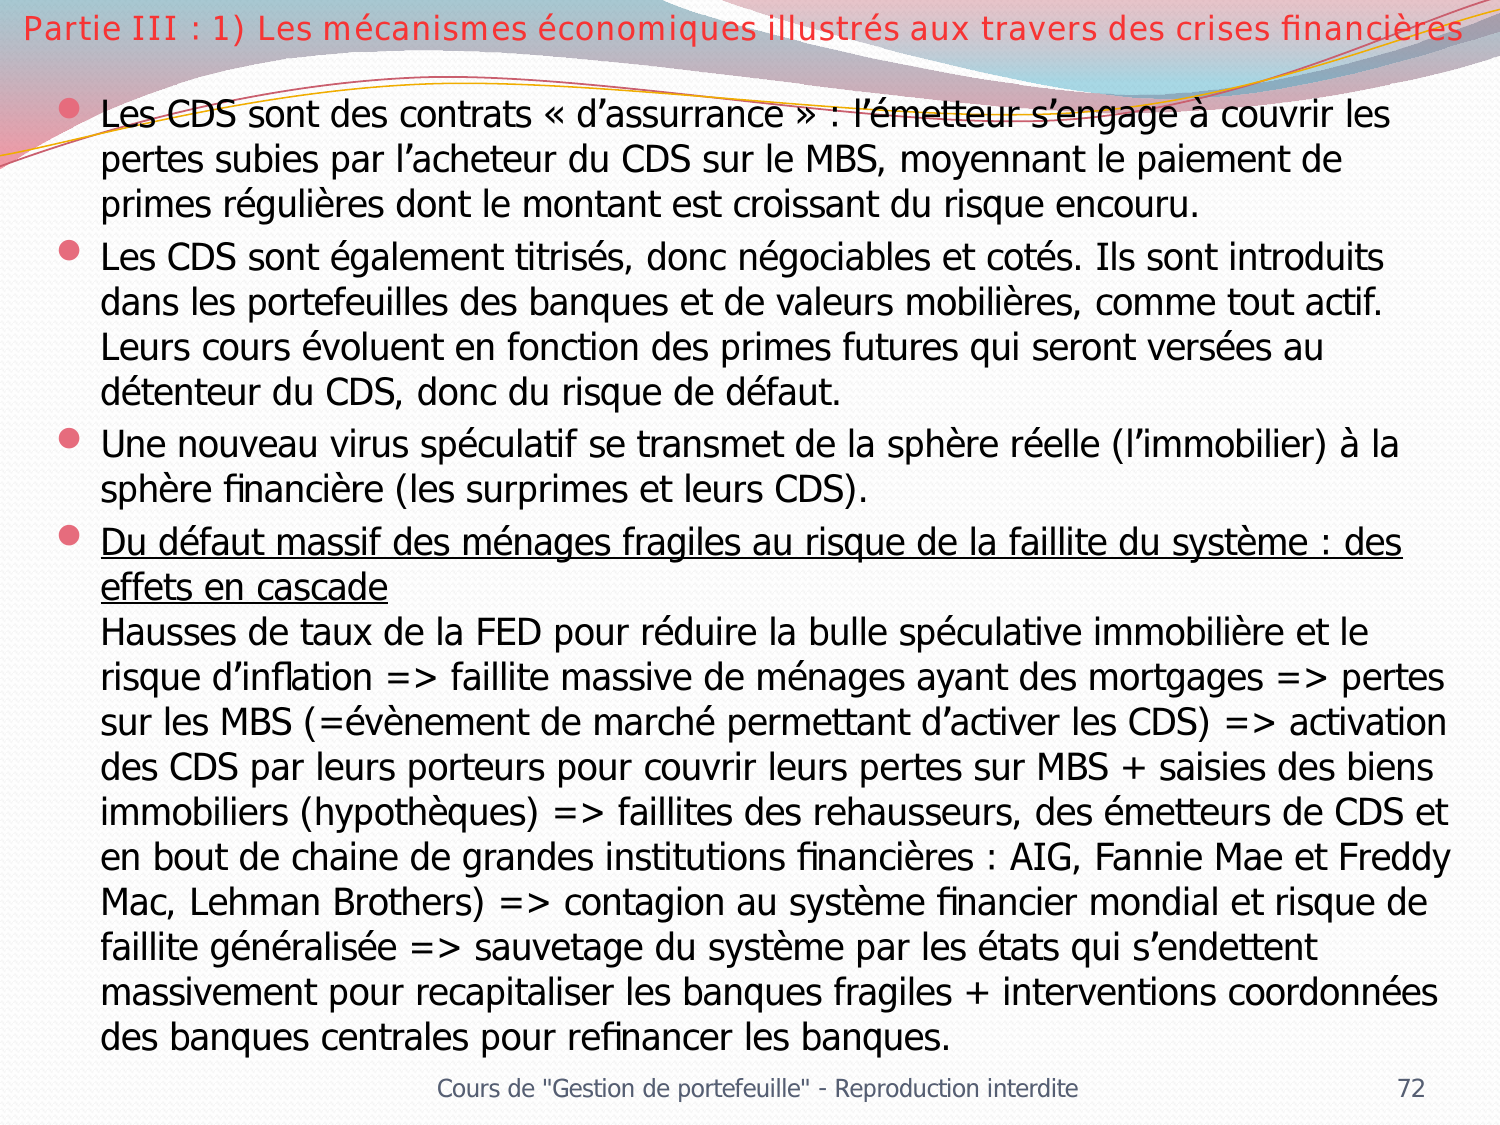

Partie III : 1) Les mécanismes économiques illustrés aux travers des crises financières
Les CDS sont des contrats « d’assurrance » : l’émetteur s’engage à couvrir les pertes subies par l’acheteur du CDS sur le MBS, moyennant le paiement de primes régulières dont le montant est croissant du risque encouru.
Les CDS sont également titrisés, donc négociables et cotés. Ils sont introduits dans les portefeuilles des banques et de valeurs mobilières, comme tout actif. Leurs cours évoluent en fonction des primes futures qui seront versées au détenteur du CDS, donc du risque de défaut.
Une nouveau virus spéculatif se transmet de la sphère réelle (l’immobilier) à la sphère financière (les surprimes et leurs CDS).
Du défaut massif des ménages fragiles au risque de la faillite du système : des effets en cascade
Hausses de taux de la FED pour réduire la bulle spéculative immobilière et le risque d’inflation => faillite massive de ménages ayant des mortgages => pertes sur les MBS (=évènement de marché permettant d’activer les CDS) => activation des CDS par leurs porteurs pour couvrir leurs pertes sur MBS + saisies des biens immobiliers (hypothèques) => faillites des rehausseurs, des émetteurs de CDS et en bout de chaine de grandes institutions financières : AIG, Fannie Mae et Freddy Mac, Lehman Brothers) => contagion au système financier mondial et risque de faillite généralisée => sauvetage du système par les états qui s’endettent massivement pour recapitaliser les banques fragiles + interventions coordonnées des banques centrales pour refinancer les banques.
Cours de "Gestion de portefeuille" - Reproduction interdite
72